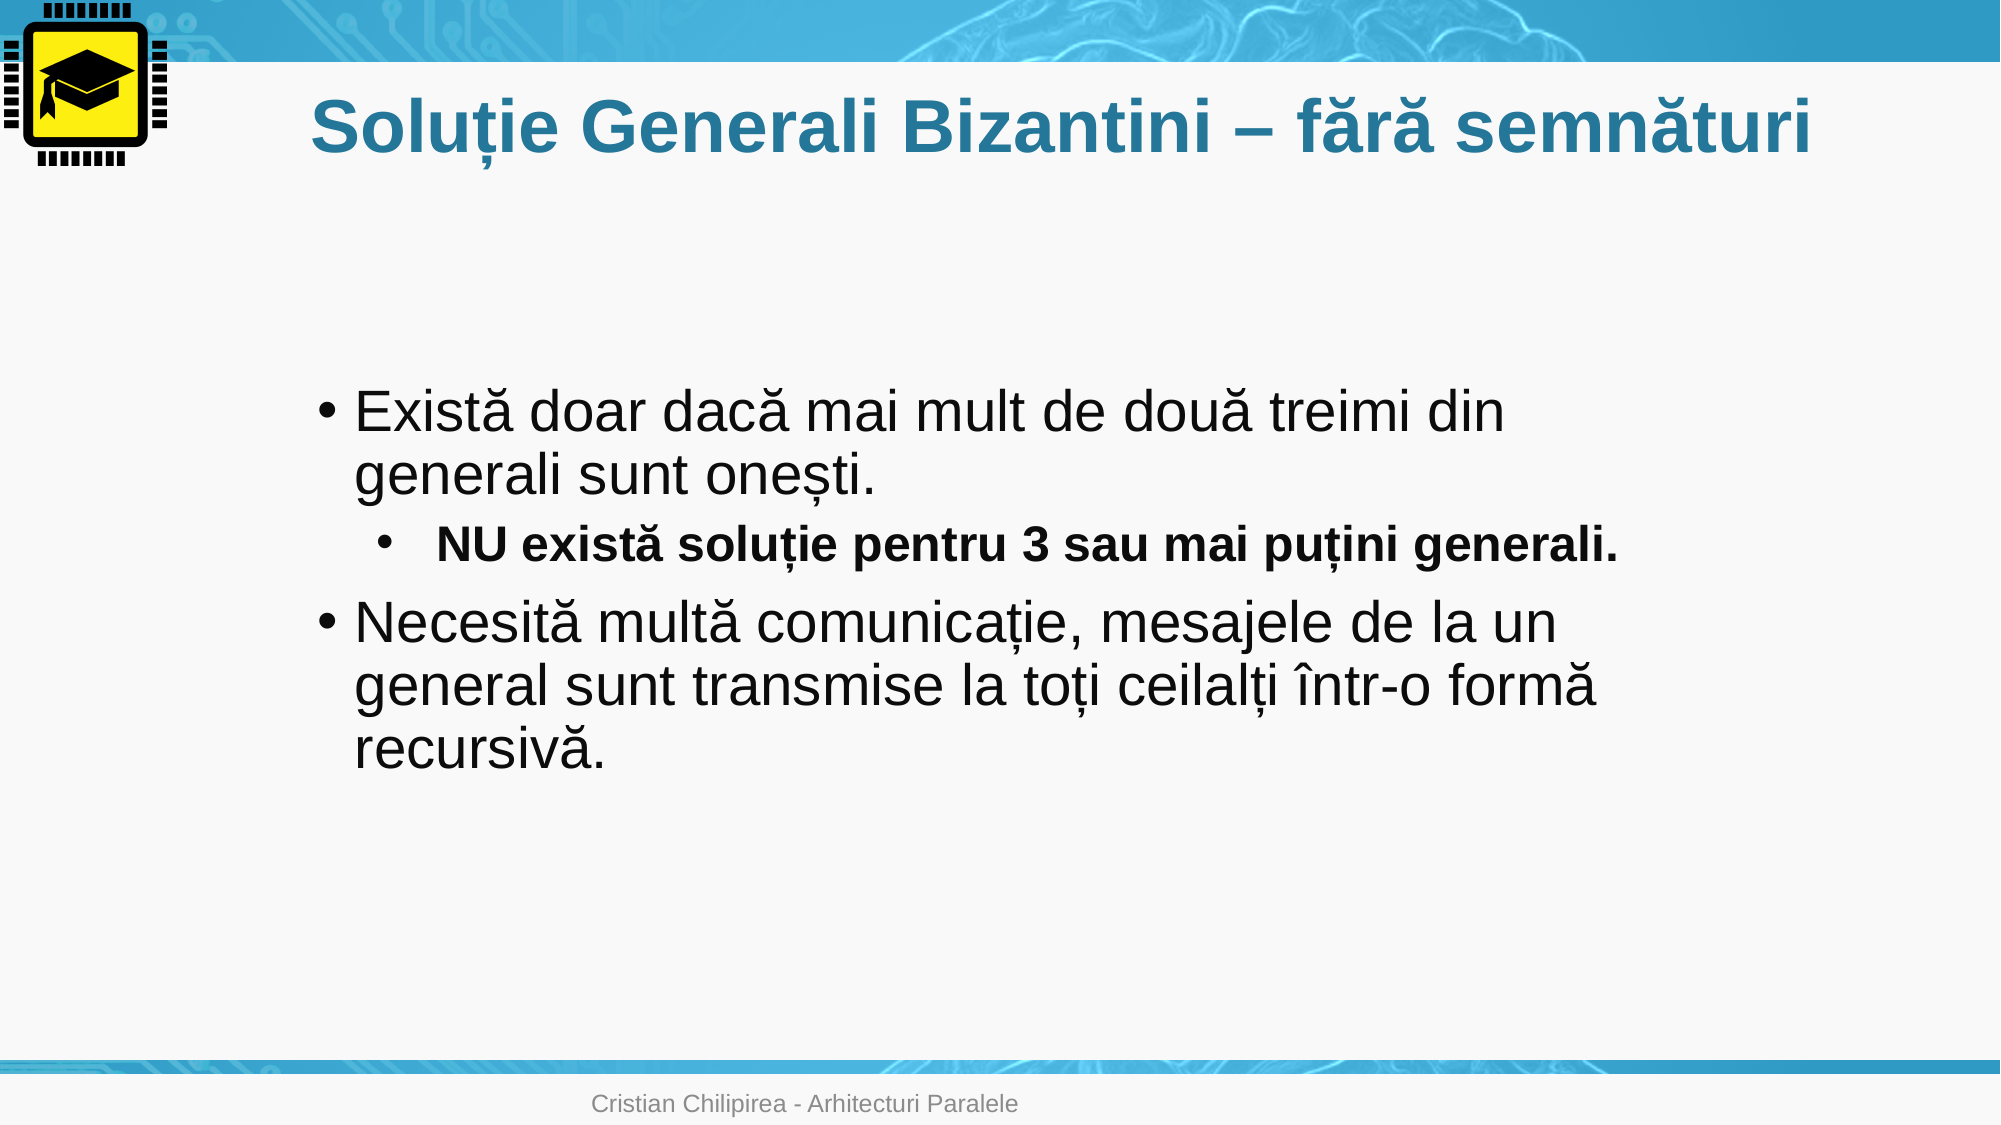

# Soluție Generali Bizantini – fără semnături
Există doar dacă mai mult de două treimi din generali sunt onești.
NU există soluție pentru 3 sau mai puțini generali.
Necesită multă comunicație, mesajele de la un general sunt transmise la toți ceilalți într-o formă recursivă.
Cristian Chilipirea - Arhitecturi Paralele